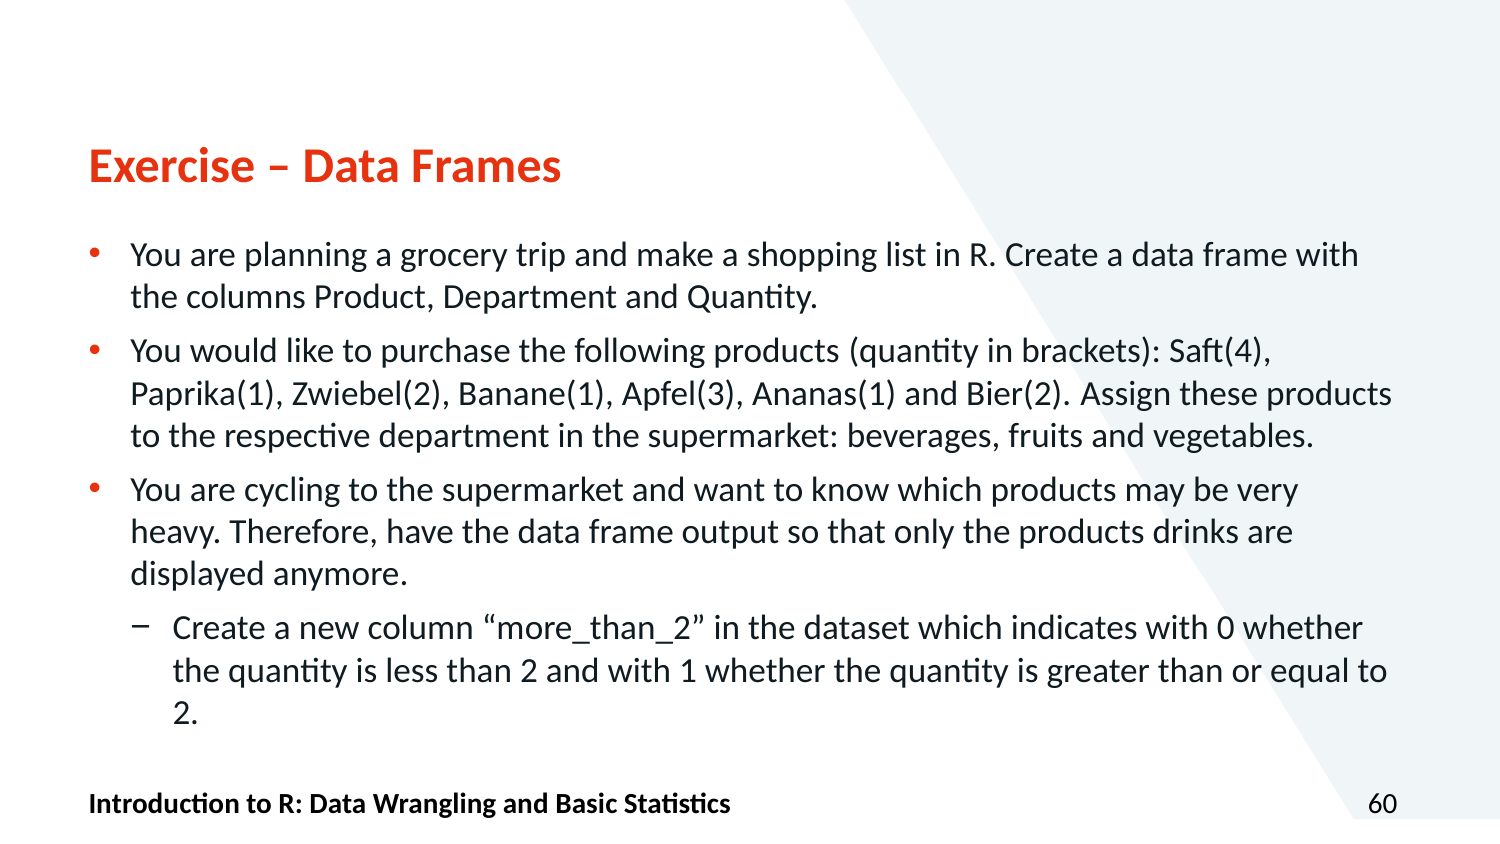

# Exercise – Data Frames
You are planning a grocery trip and make a shopping list in R. Create a data frame with the columns Product, Department and Quantity.
You would like to purchase the following products (quantity in brackets): Saft(4), Paprika(1), Zwiebel(2), Banane(1), Apfel(3), Ananas(1) and Bier(2). Assign these products to the respective department in the supermarket: beverages, fruits and vegetables.
You are cycling to the supermarket and want to know which products may be very heavy. Therefore, have the data frame output so that only the products drinks are displayed anymore.
Create a new column “more_than_2” in the dataset which indicates with 0 whether the quantity is less than 2 and with 1 whether the quantity is greater than or equal to 2.

Introduction to R: Data Wrangling and Basic Statistics
60